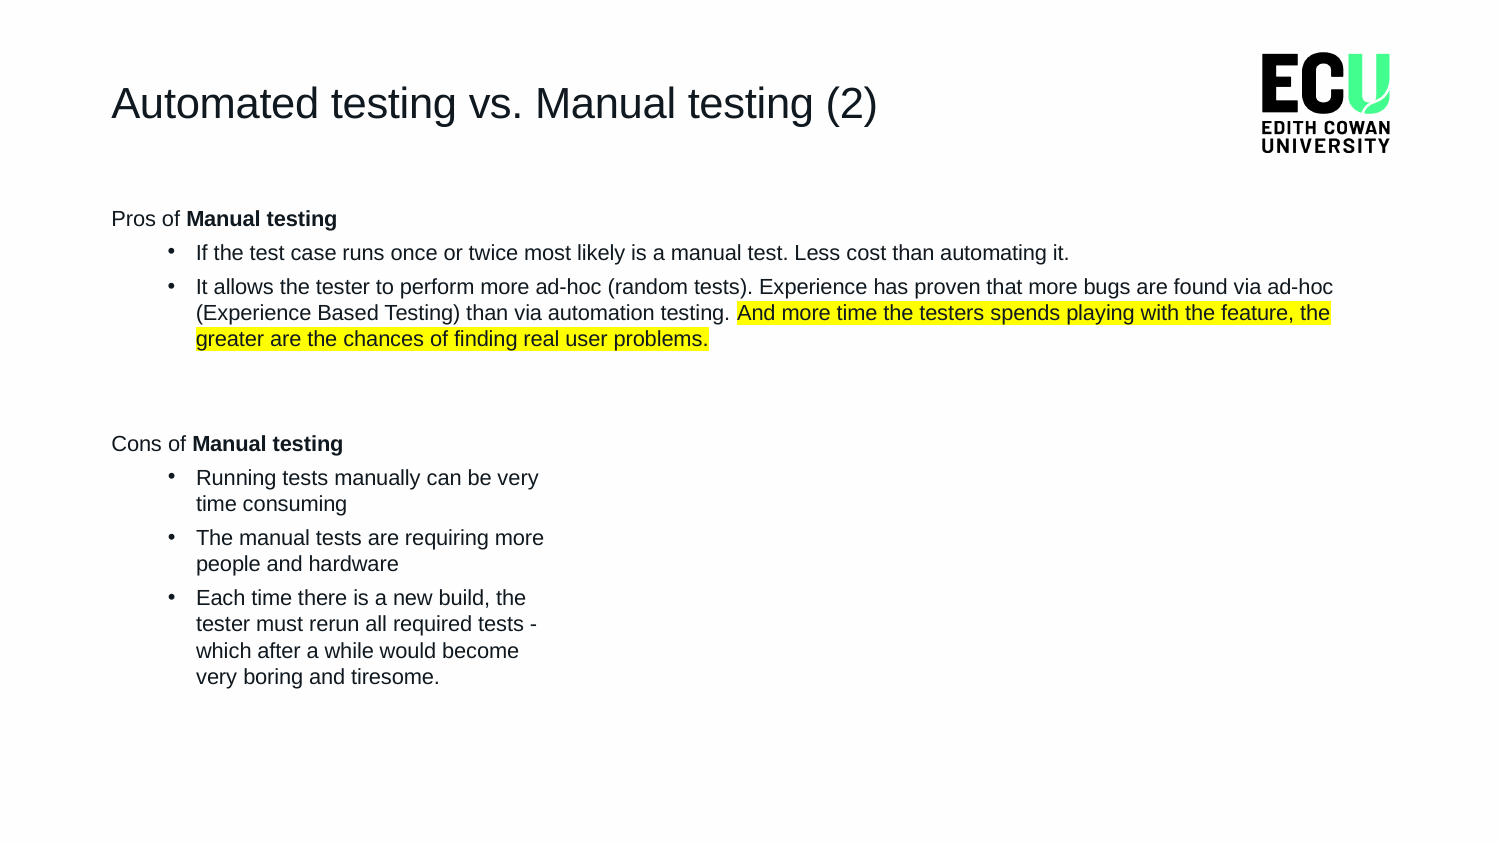

6 / Ropota Andrei / Automated Testing /

# Automated testing vs. Manual testing (2)
Pros of Manual testing
If the test case runs once or twice most likely is a manual test. Less cost than automating it.
It allows the tester to perform more ad-hoc (random tests). Experience has proven that more bugs are found via ad-hoc (Experience Based Testing) than via automation testing. And more time the testers spends playing with the feature, the greater are the chances of finding real user problems.

Cons of Manual testing
Running tests manually can be very time consuming
The manual tests are requiring more people and hardware
Each time there is a new build, the tester must rerun all required tests - which after a while would become very boring and tiresome.